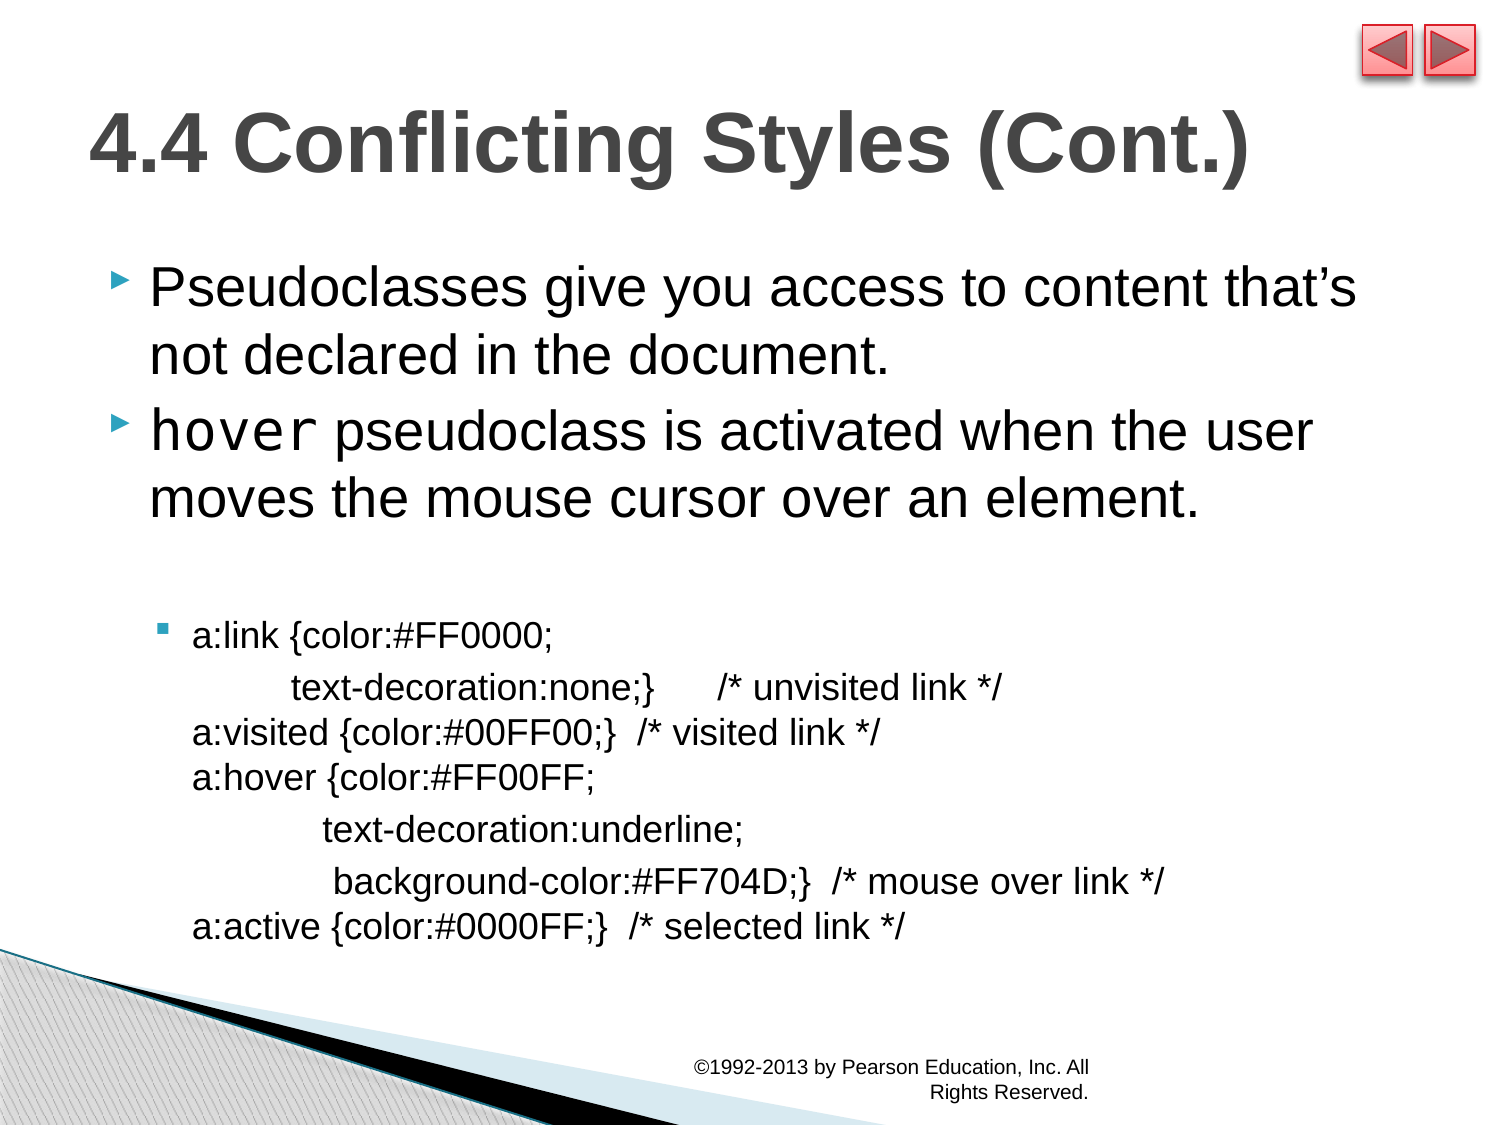

# 4.4 Conflicting Styles (Cont.)
Pseudoclasses give you access to content that’s not declared in the document.
hover pseudoclass is activated when the user moves the mouse cursor over an element.

a:link {color:#FF0000;
             text-decoration:none;}      /* unvisited link */
a:visited {color:#00FF00;}  /* visited link */
a:hover {color:#FF00FF;
                text-decoration:underline;
                 background-color:#FF704D;}  /* mouse over link */
a:active {color:#0000FF;}  /* selected link */
©1992-2013 by Pearson Education, Inc. All Rights Reserved.